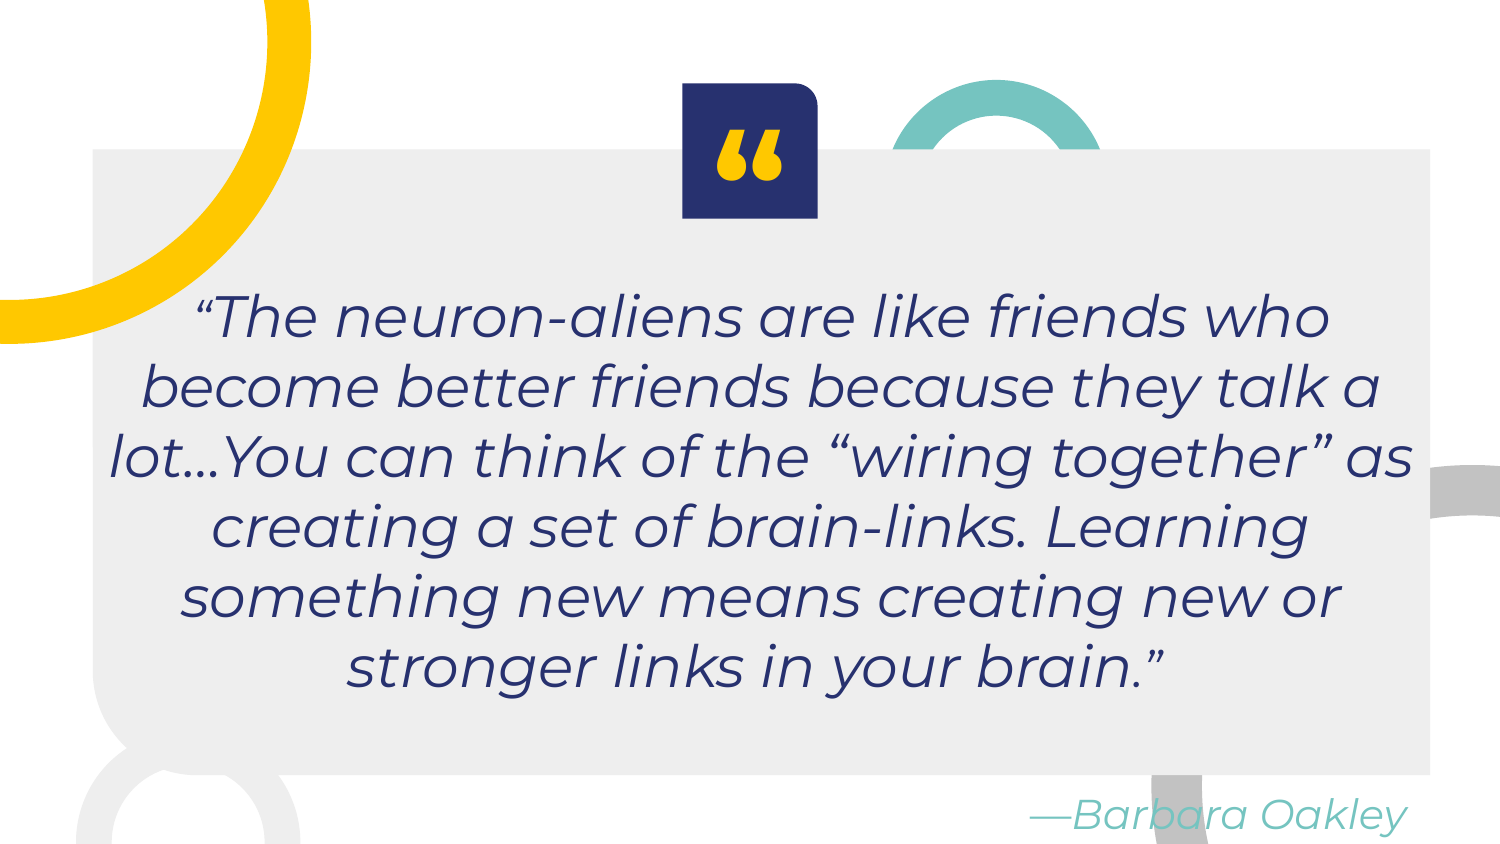

“

# “The neuron-aliens are like friends who become better friends because they talk a lot…You can think of the “wiring together” as creating a set of brain-links. Learning something new means creating new or stronger links in your brain.”
—Barbara Oakley